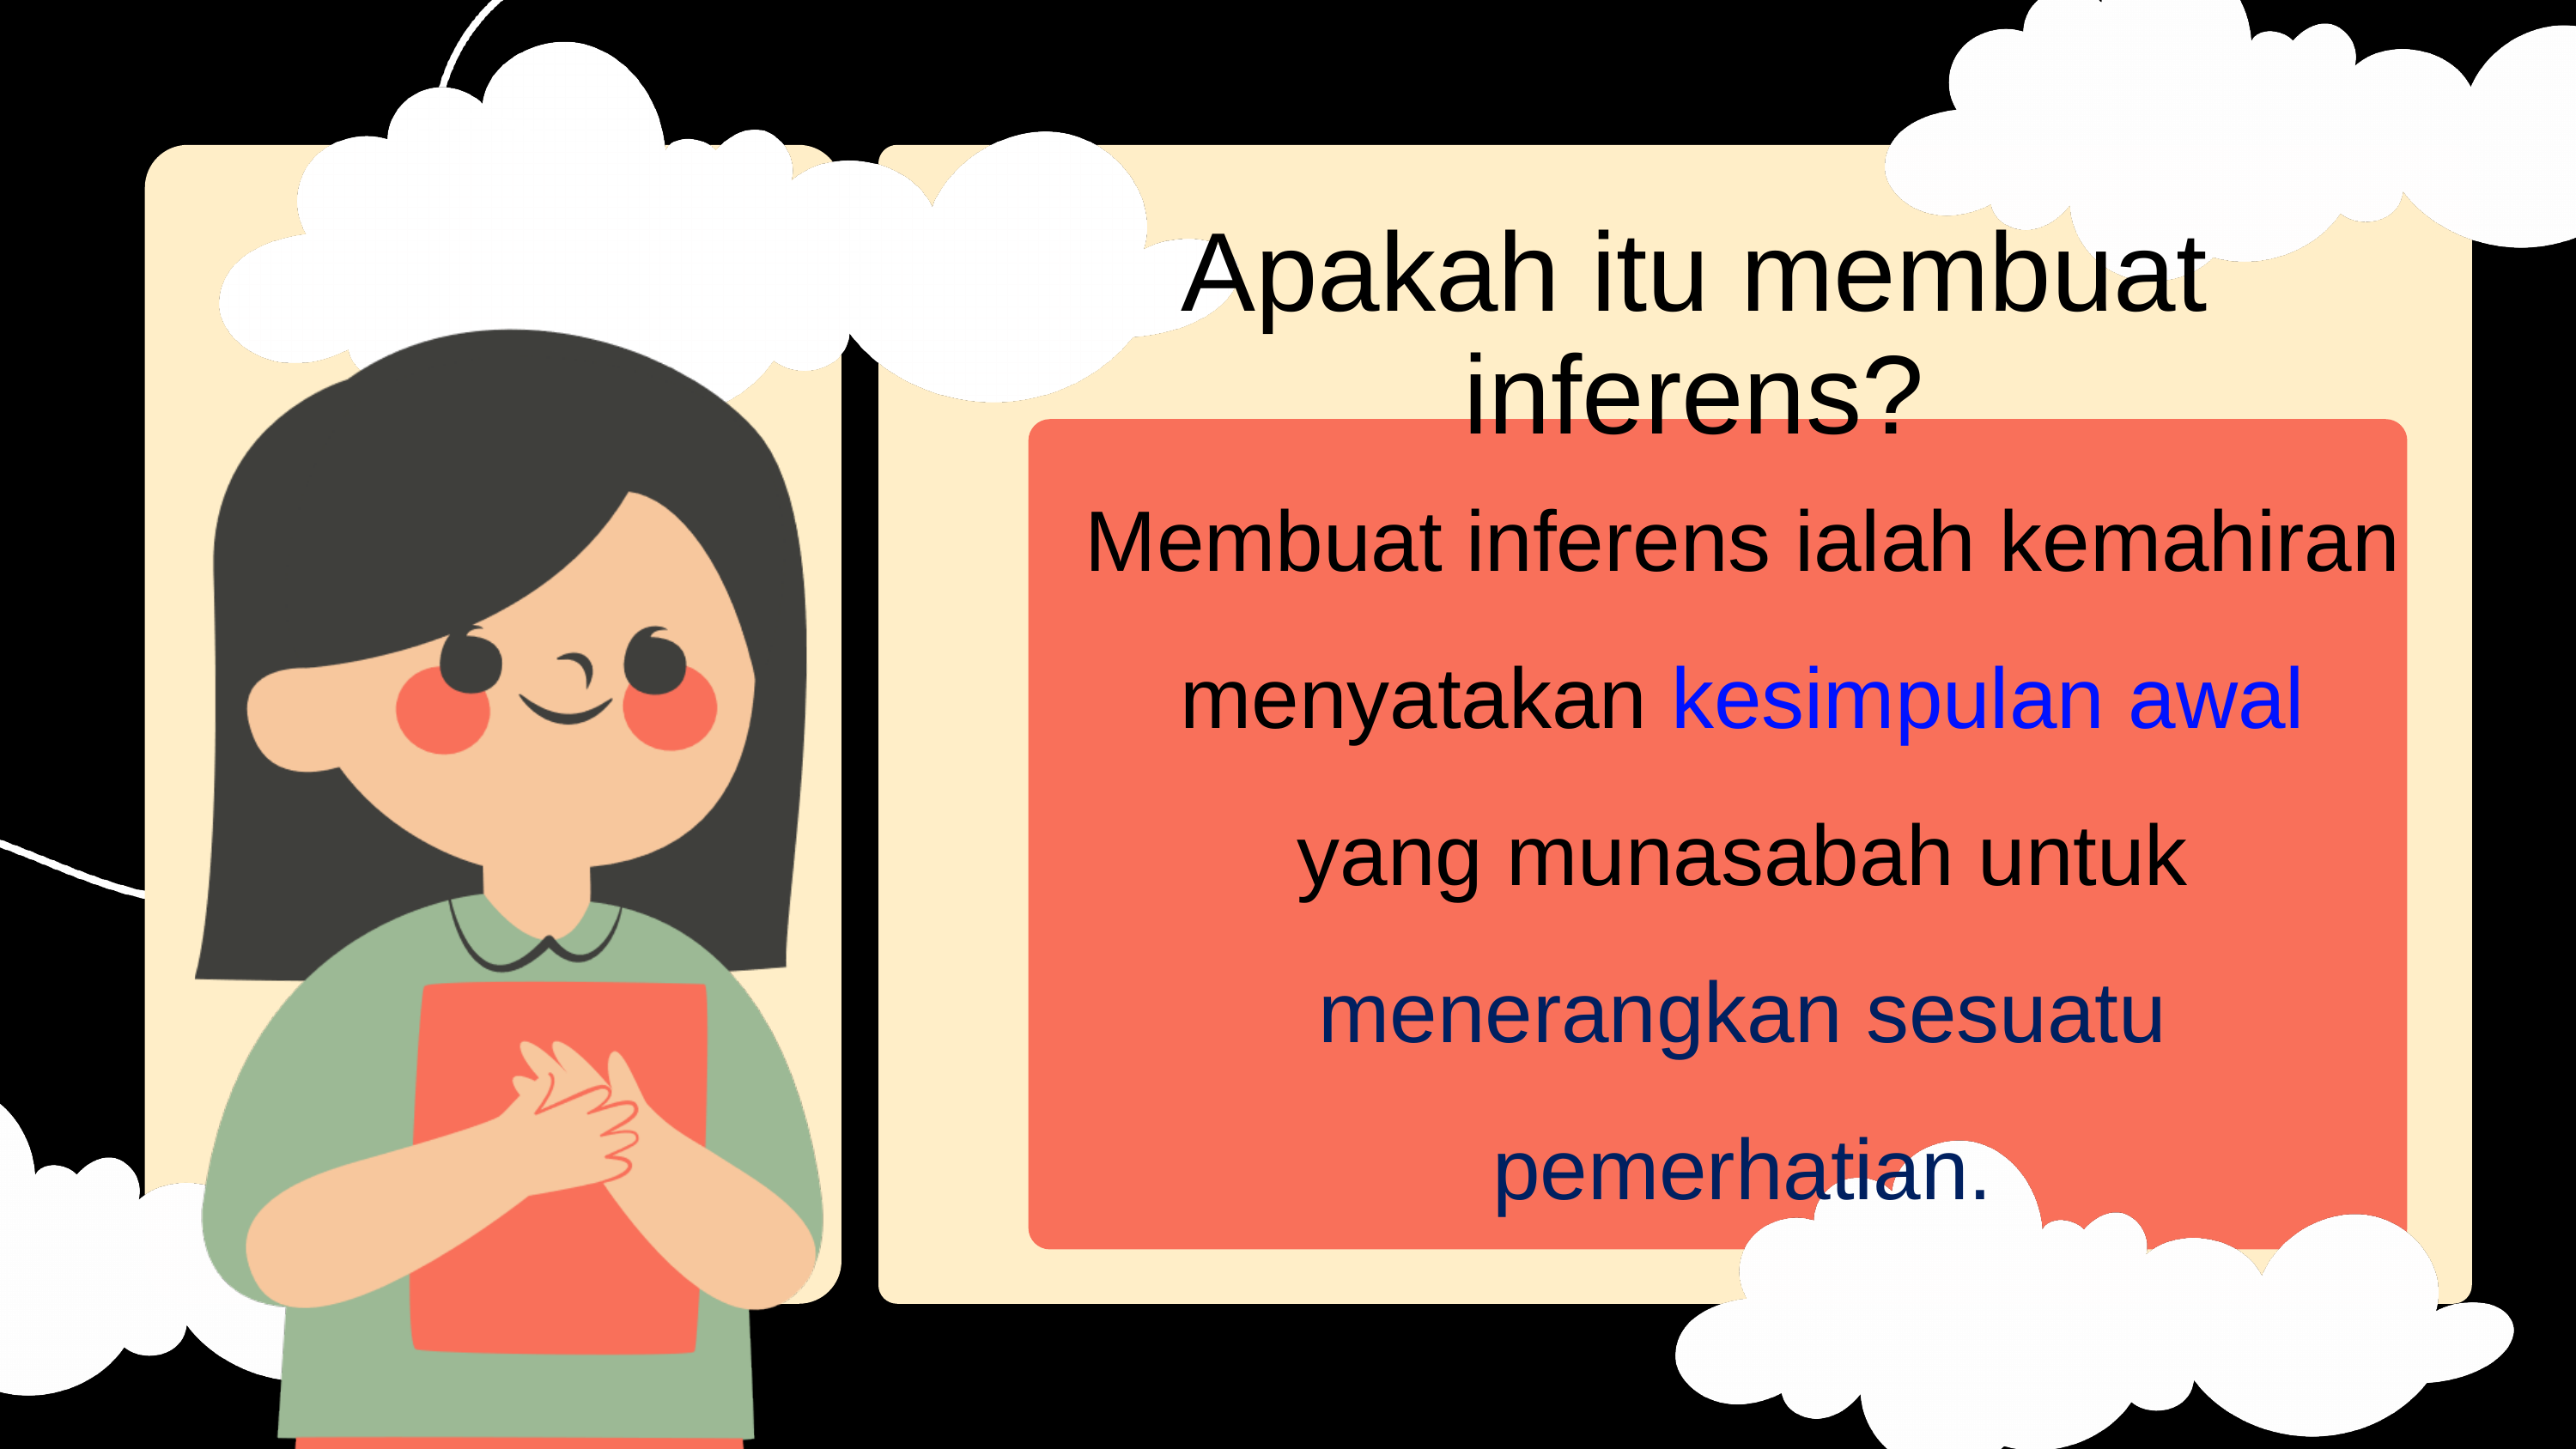

Apakah itu membuat inferens?

Membuat inferens ialah kemahiran menyatakan kesimpulan awal yang munasabah untuk menerangkan sesuatu pemerhatian.